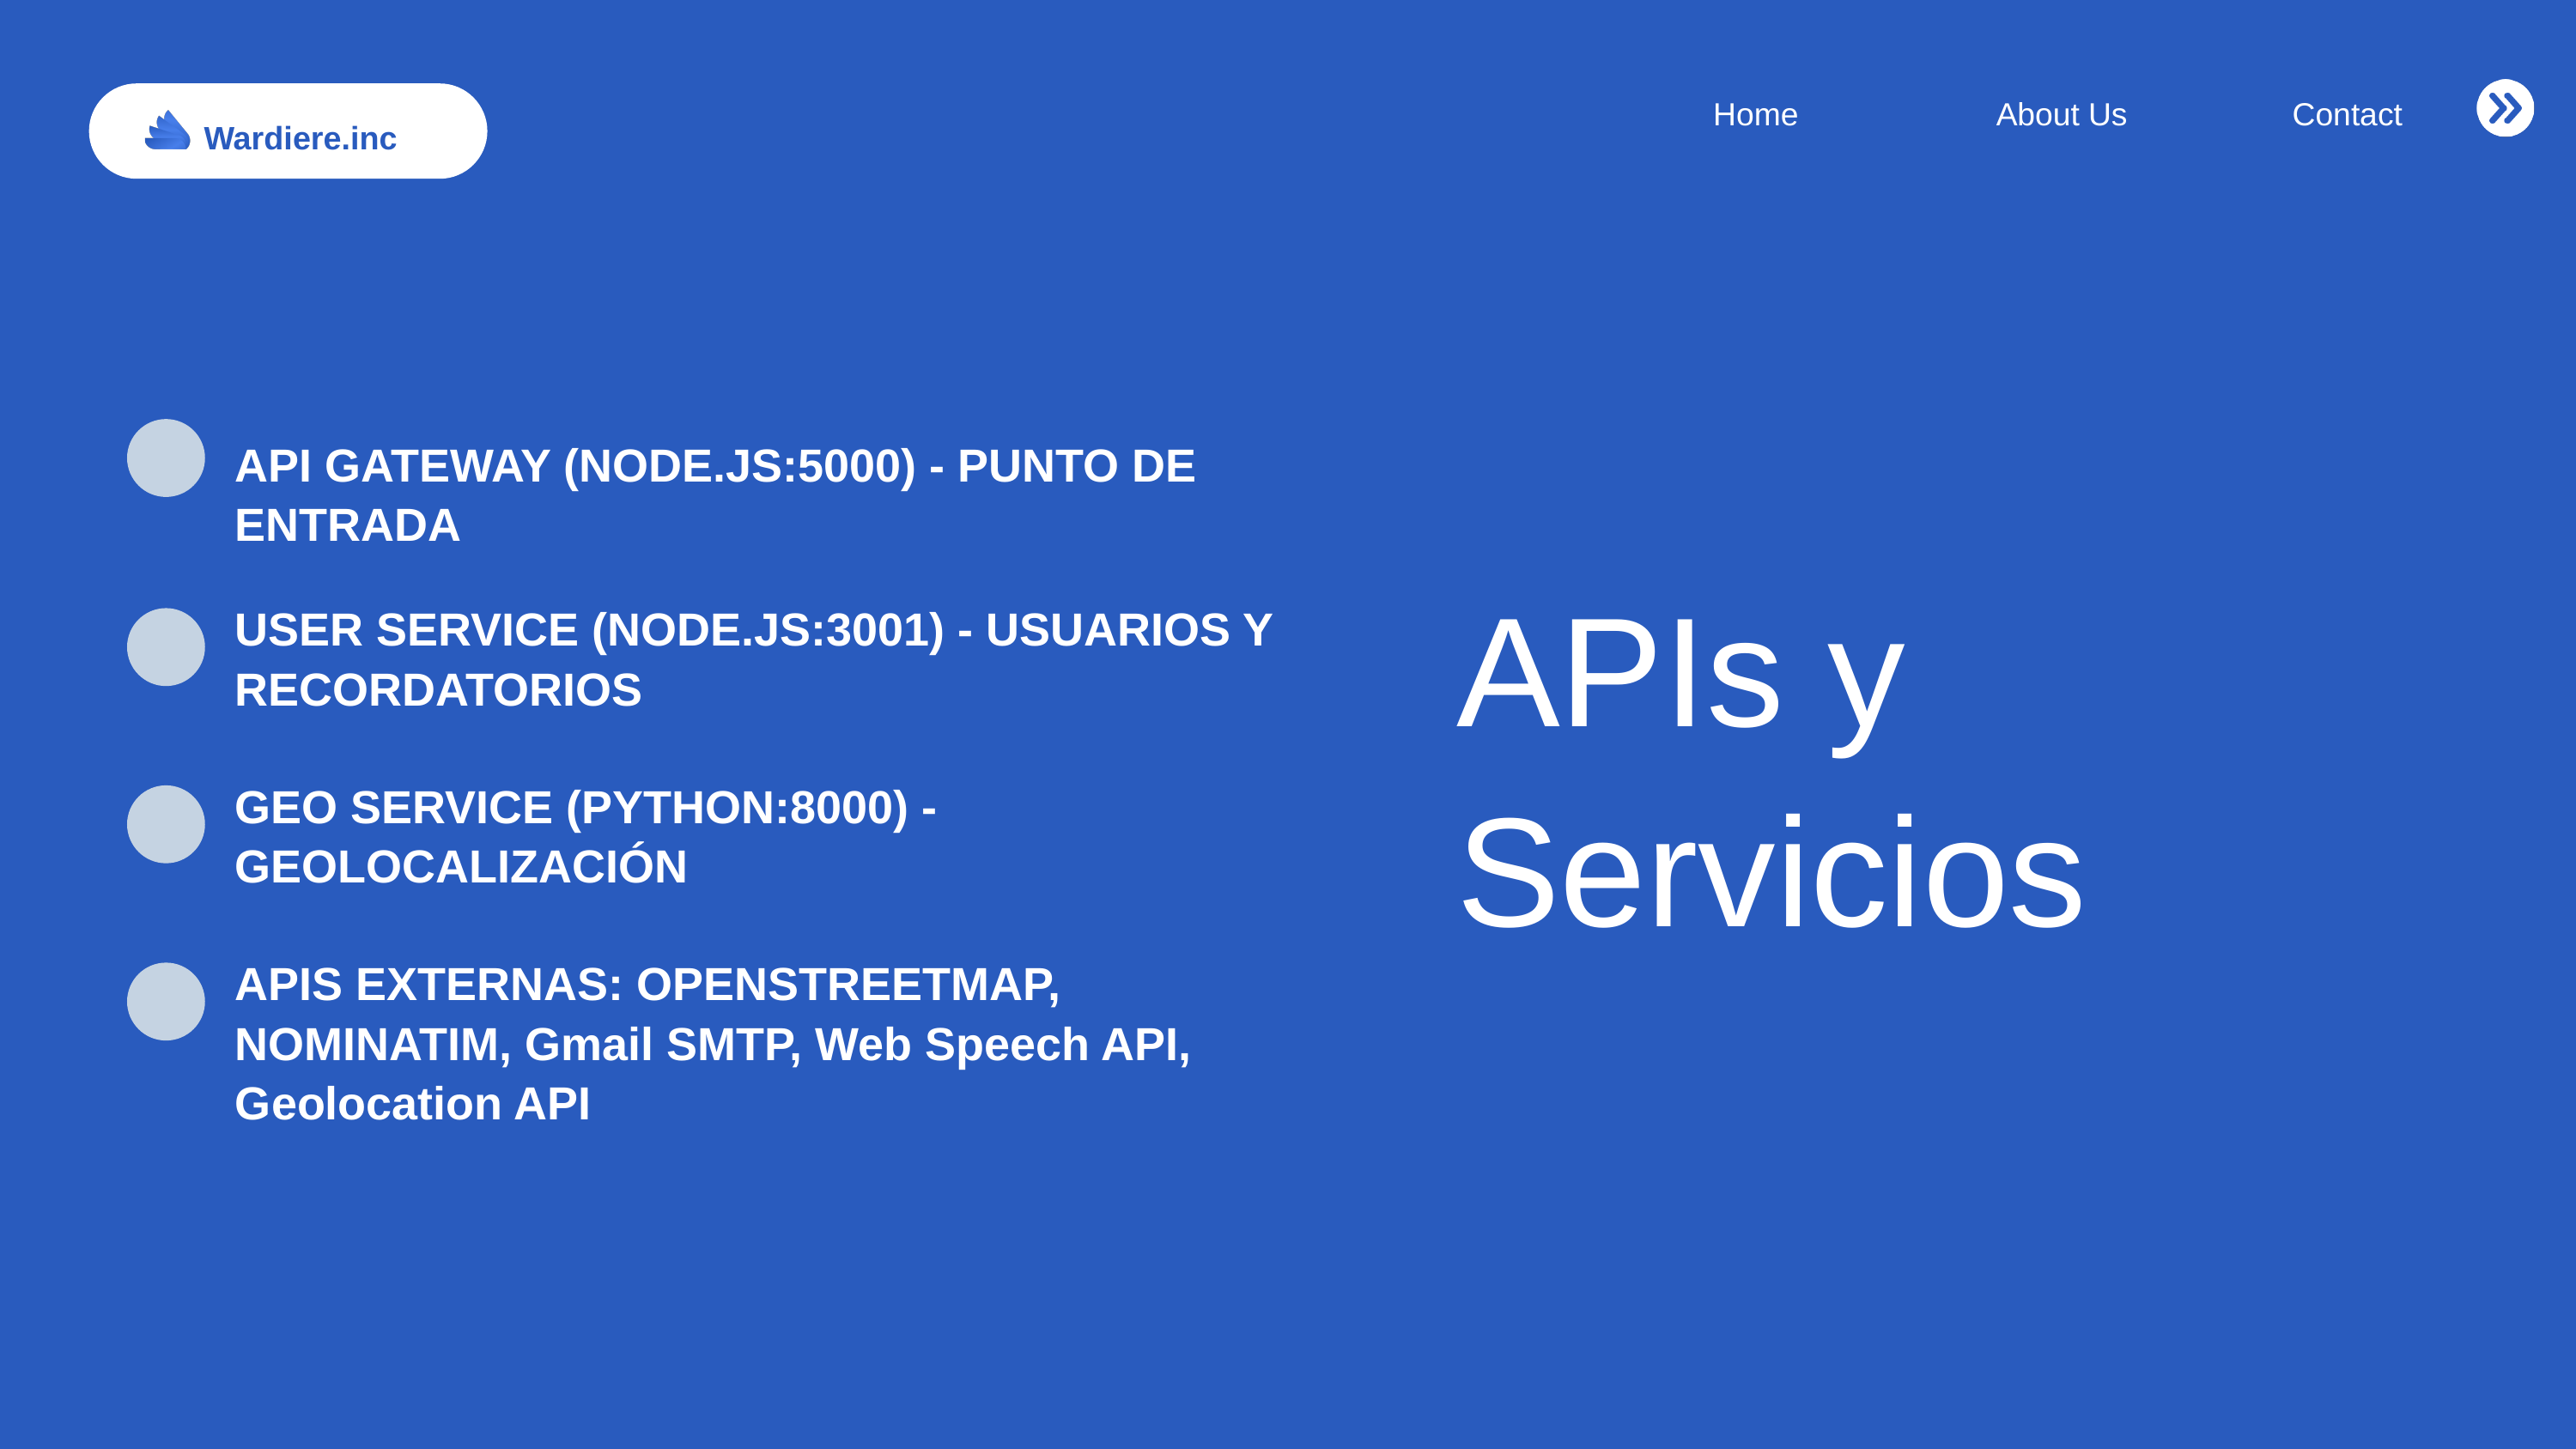

Home
About Us
Contact

Wardiere.inc

API GATEWAY (NODE.JS:5000) - PUNTO DE ENTRADA
APIs y Servicios
USER SERVICE (NODE.JS:3001) - USUARIOS Y RECORDATORIOS

GEO SERVICE (PYTHON:8000) - GEOLOCALIZACIÓN

APIS EXTERNAS: OPENSTREETMAP, NOMINATIM, Gmail SMTP, Web Speech API, Geolocation API